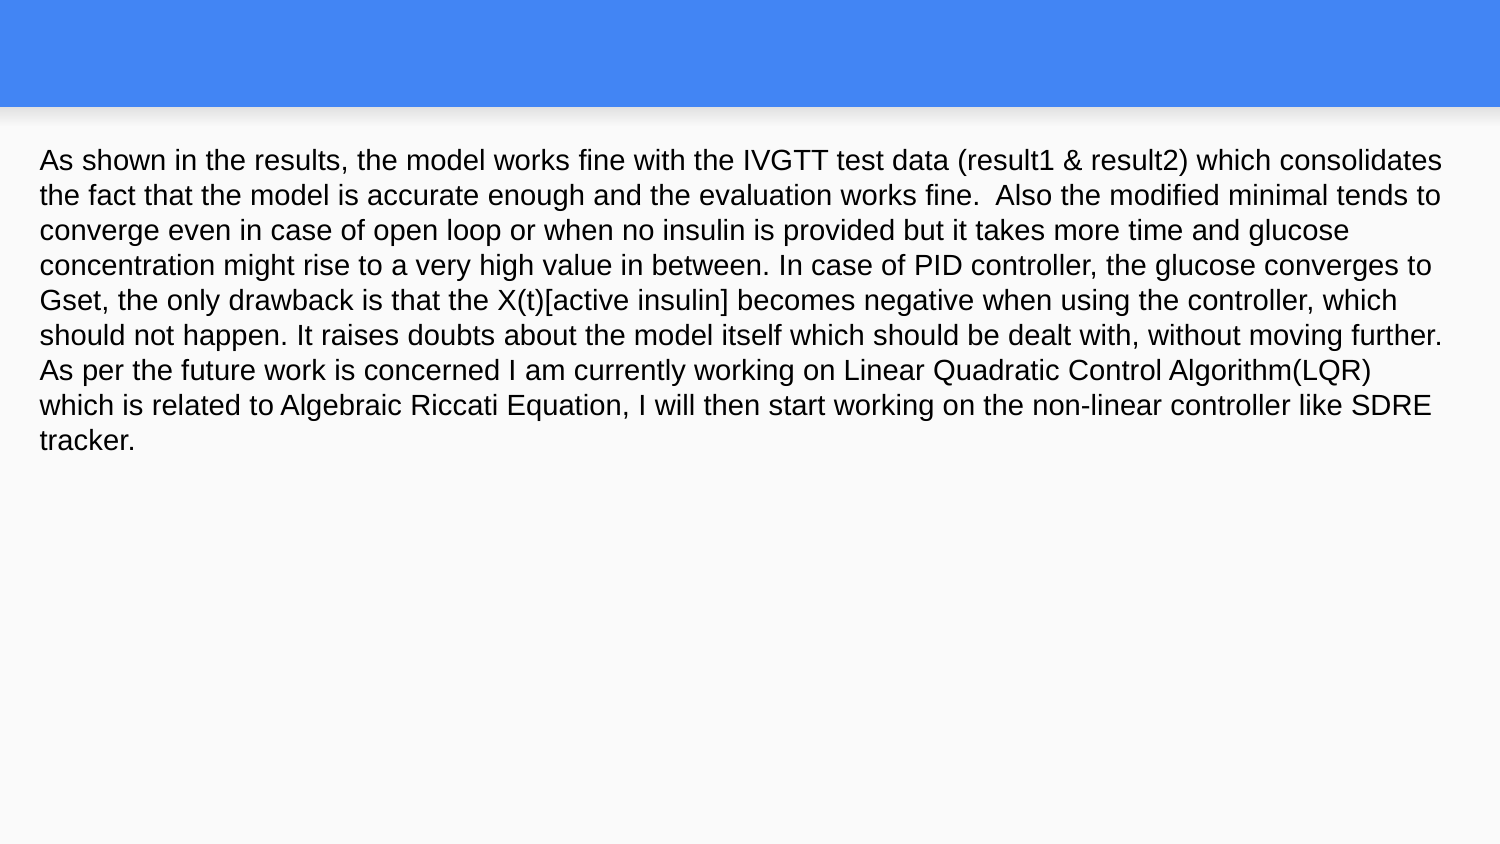

#
As shown in the results, the model works fine with the IVGTT test data (result1 & result2) which consolidates the fact that the model is accurate enough and the evaluation works fine.  Also the modified minimal tends to converge even in case of open loop or when no insulin is provided but it takes more time and glucose concentration might rise to a very high value in between. In case of PID controller, the glucose converges to Gset, the only drawback is that the X(t)[active insulin] becomes negative when using the controller, which should not happen. It raises doubts about the model itself which should be dealt with, without moving further.
As per the future work is concerned I am currently working on Linear Quadratic Control Algorithm(LQR) which is related to Algebraic Riccati Equation, I will then start working on the non-linear controller like SDRE tracker.